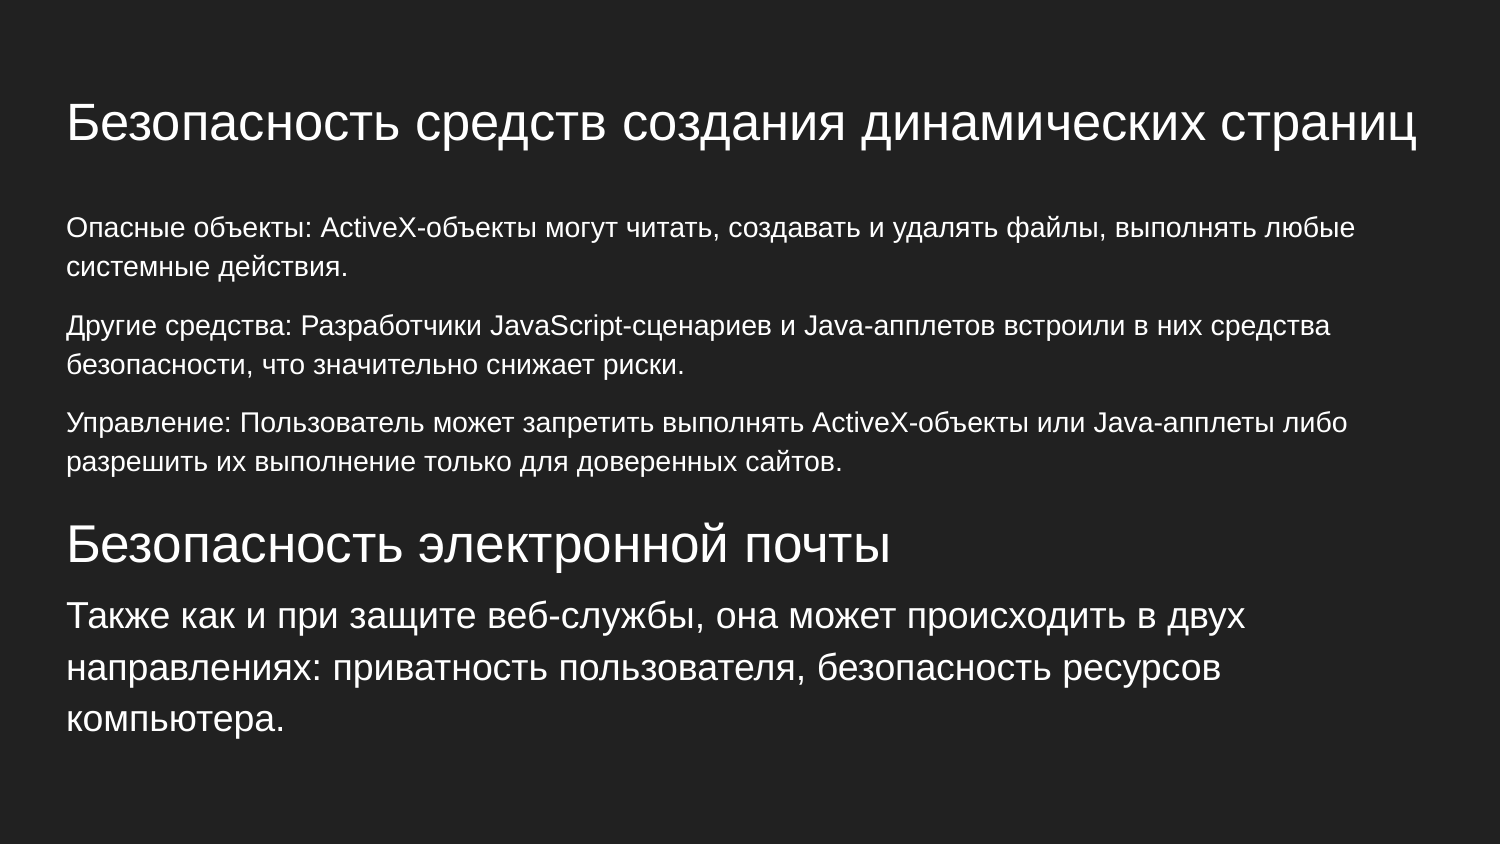

# Безопасность средств создания динамических страниц
Опасные объекты: ActiveX-объекты могут читать, создавать и удалять файлы, выполнять любые системные действия.
Другие средства: Разработчики JavaScript-сценариев и Java-апплетов встроили в них средства безопасности, что значительно снижает риски.
Управление: Пользователь может запретить выполнять ActiveX-объекты или Java-апплеты либо разрешить их выполнение только для доверенных сайтов.
Безопасность электронной почты
Также как и при защите веб-службы, она может происходить в двух направлениях: приватность пользователя, безопасность ресурсов компьютера.